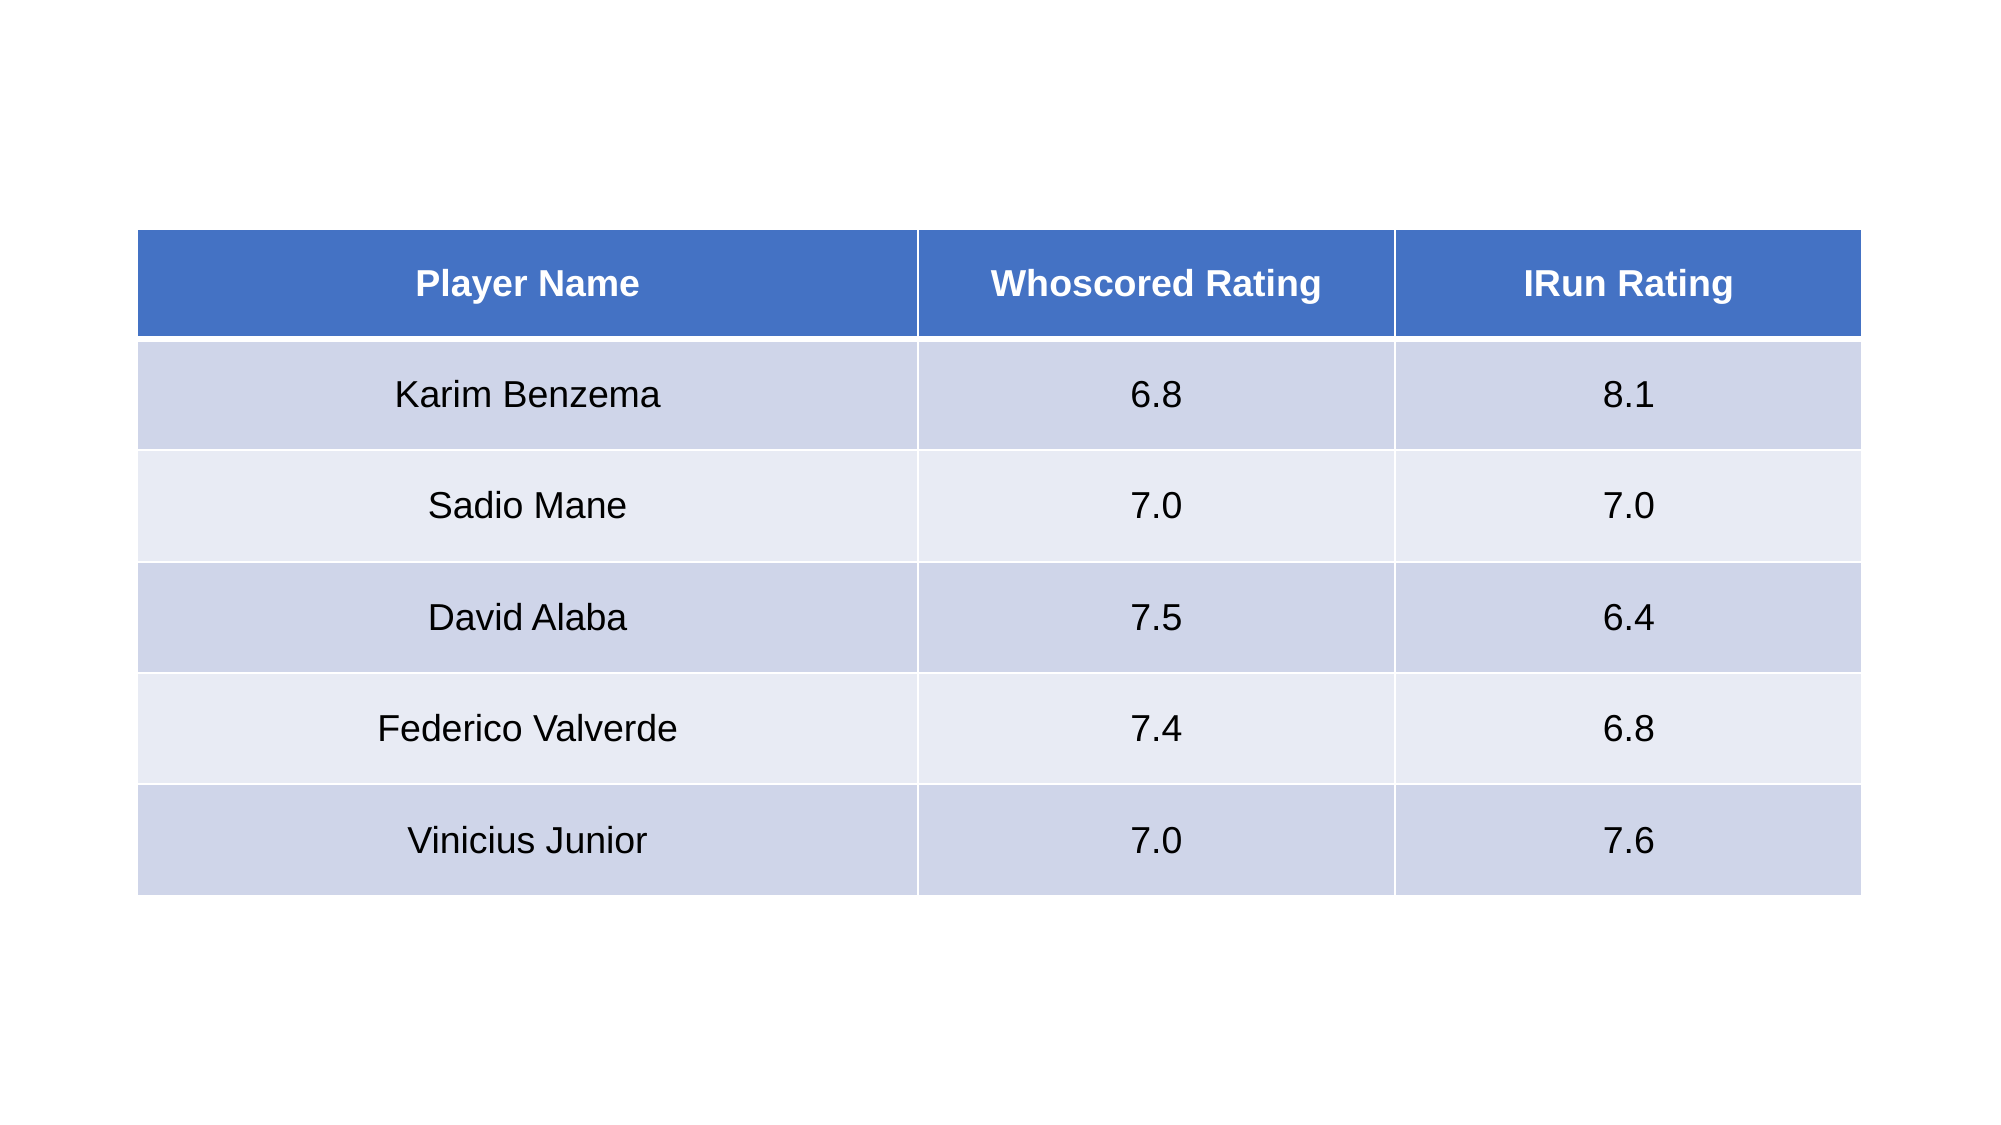

| Player Name | Whoscored Rating | IRun Rating |
| --- | --- | --- |
| Karim Benzema | 6.8 | 8.1 |
| Sadio Mane | 7.0 | 7.0 |
| David Alaba | 7.5 | 6.4 |
| Federico Valverde | 7.4 | 6.8 |
| Vinicius Junior | 7.0 | 7.6 |